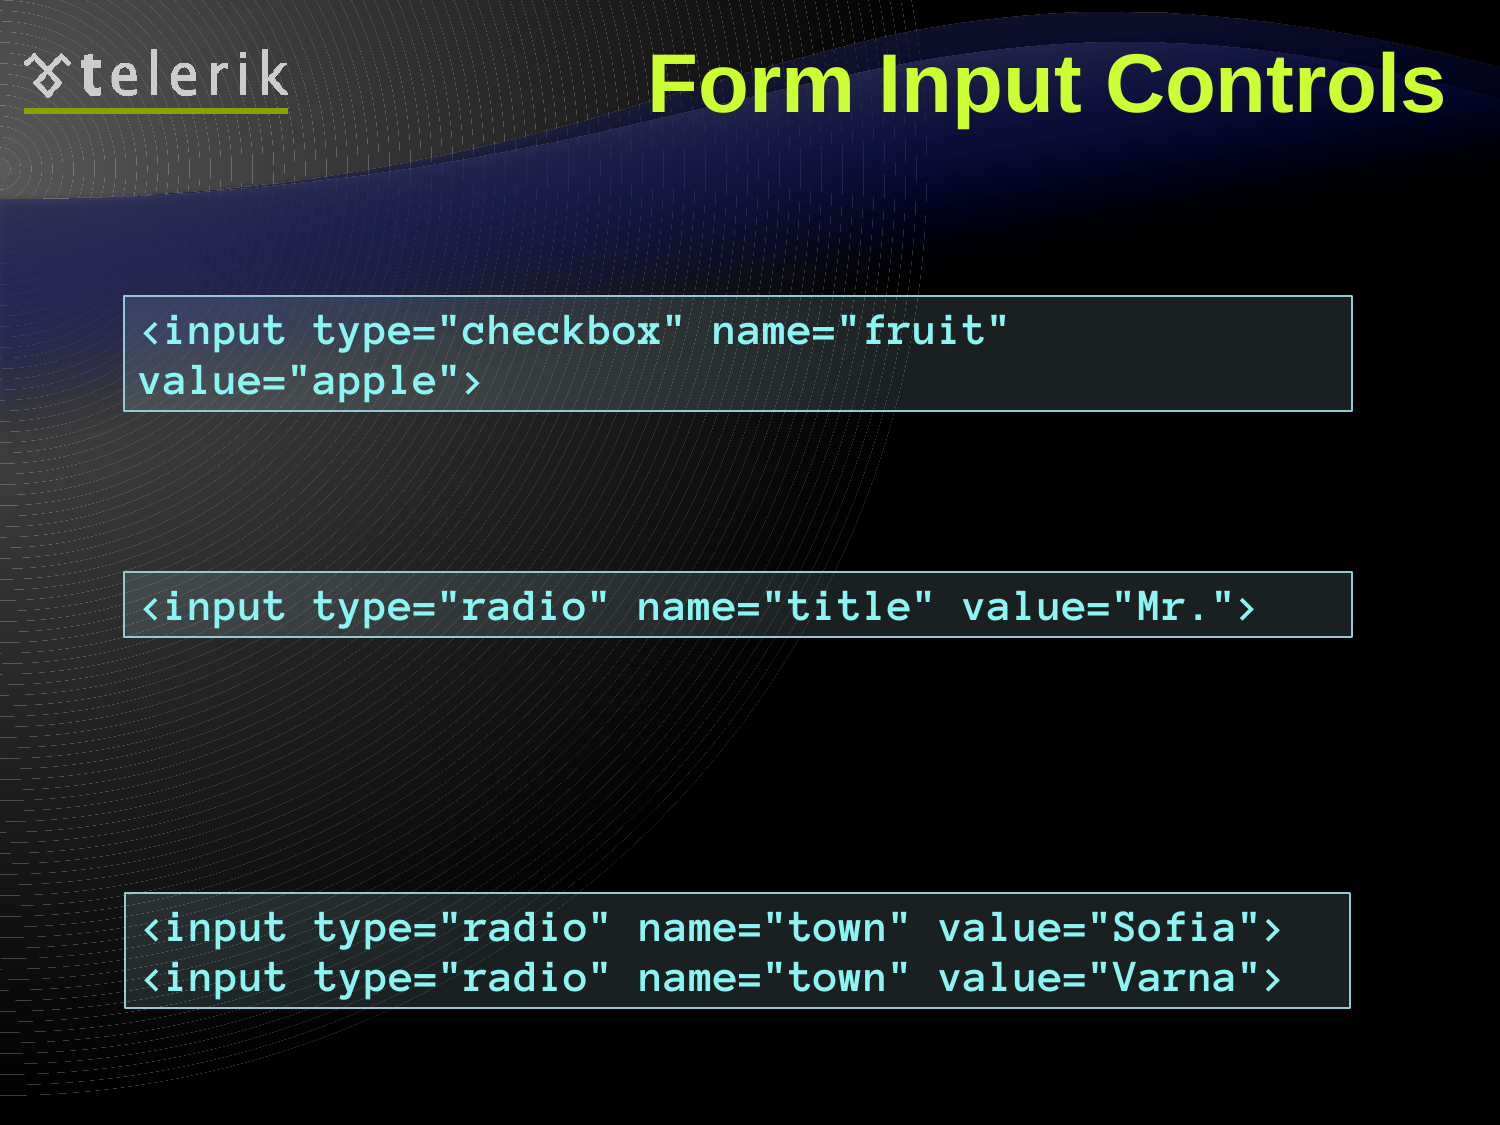

# Form Input Controls
Create a checkbox:

Create a radio button:

Radio buttons can be grouped, allowing only one to be selected from a group:
<input type="checkbox" name="fruit" value="apple">
<input type="radio" name="title" value="Mr.">
<input type="radio" name="town" value="Sofia">
<input type="radio" name="town" value="Varna">